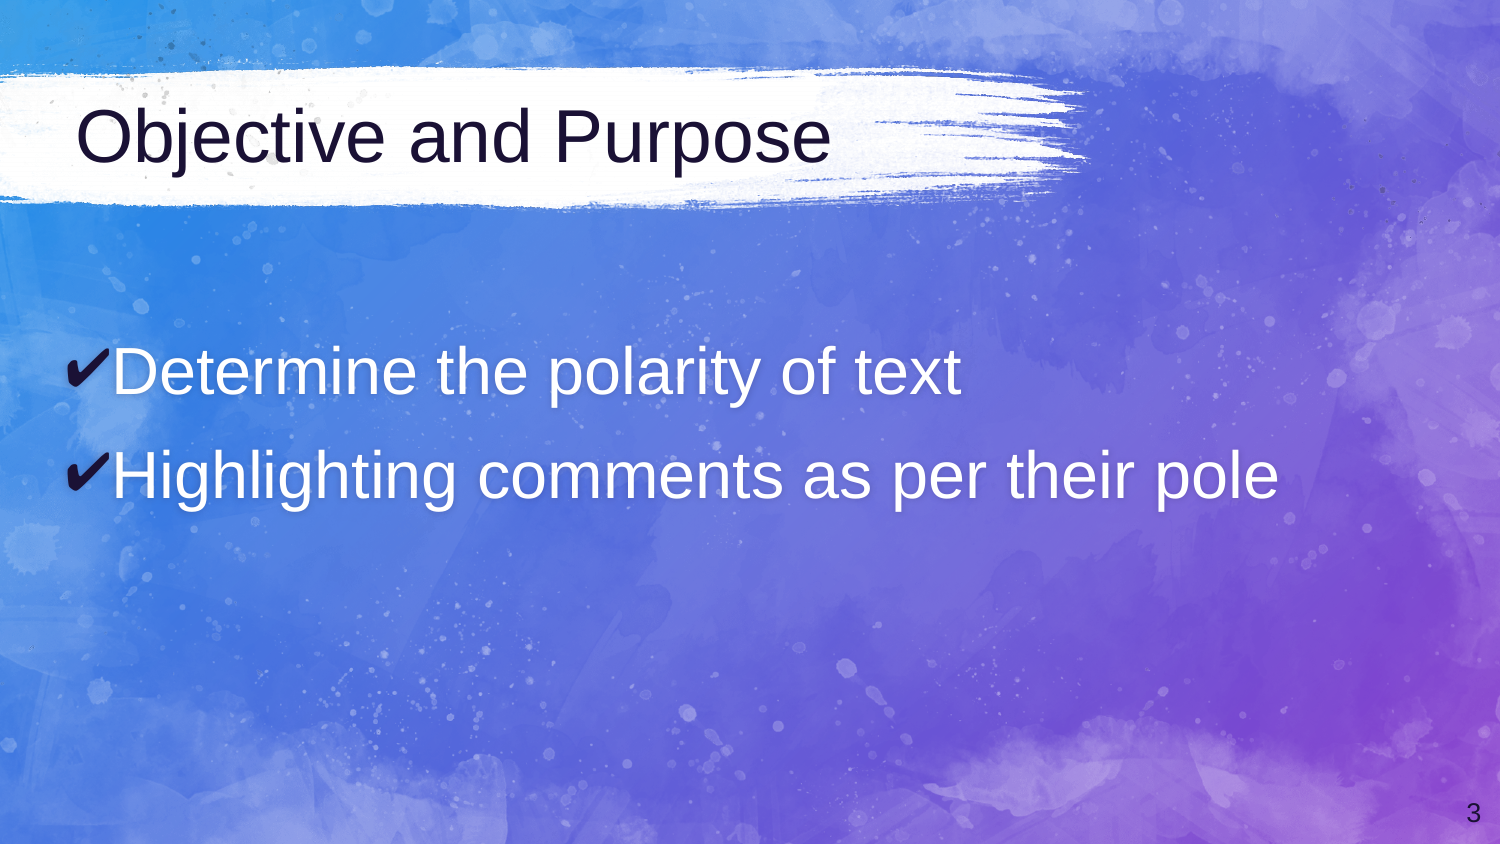

# Objective and Purpose
Determine the polarity of text
Highlighting comments as per their pole
3